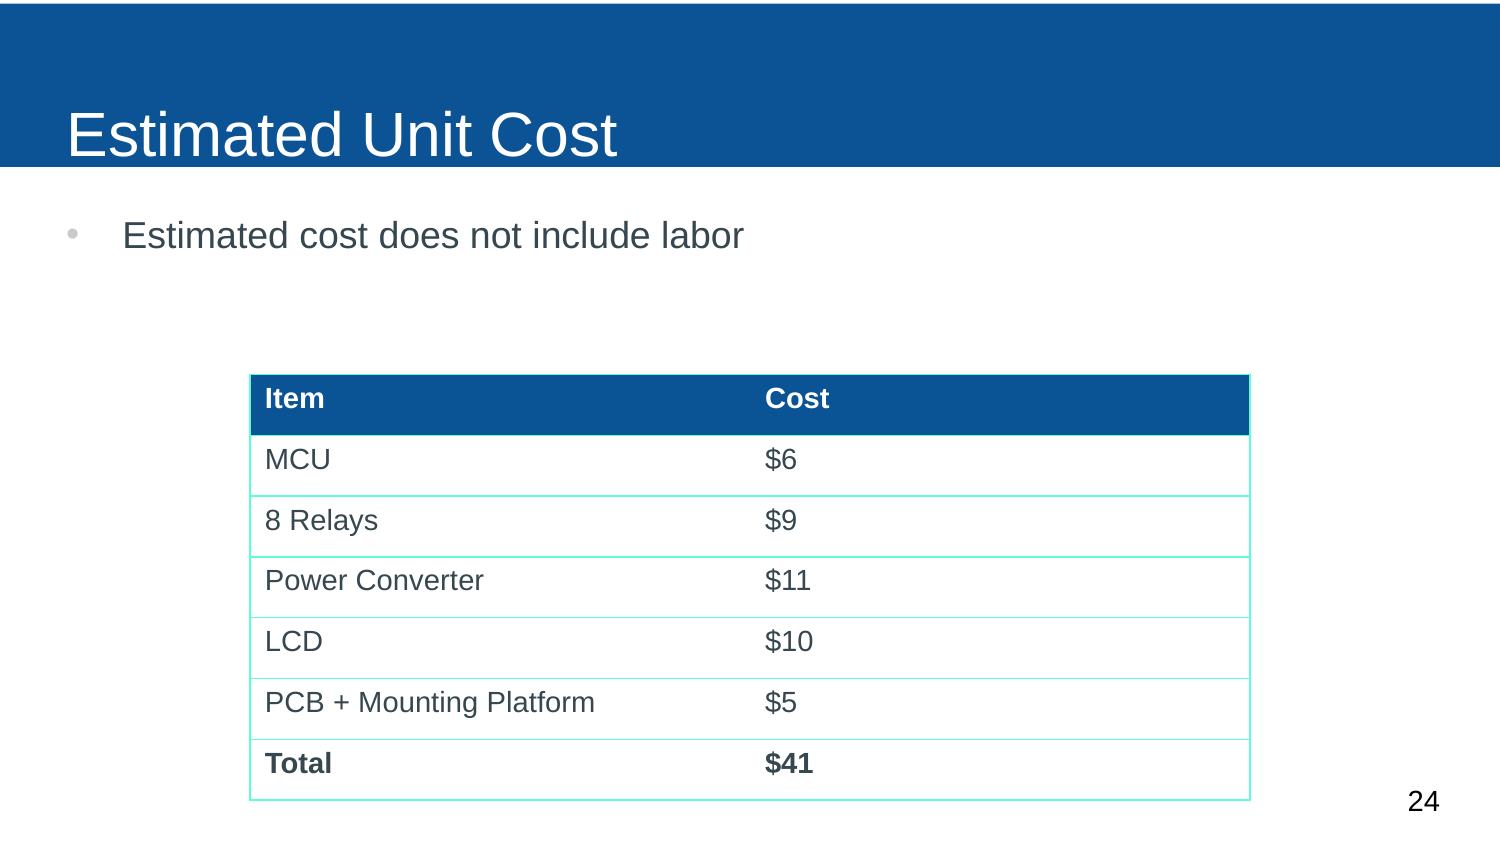

# Estimated Unit Cost
Estimated cost does not include labor
| Item | Cost |
| --- | --- |
| MCU | $6 |
| 8 Relays | $9 |
| Power Converter | $11 |
| LCD | $10 |
| PCB + Mounting Platform | $5 |
| Total | $41 |

24